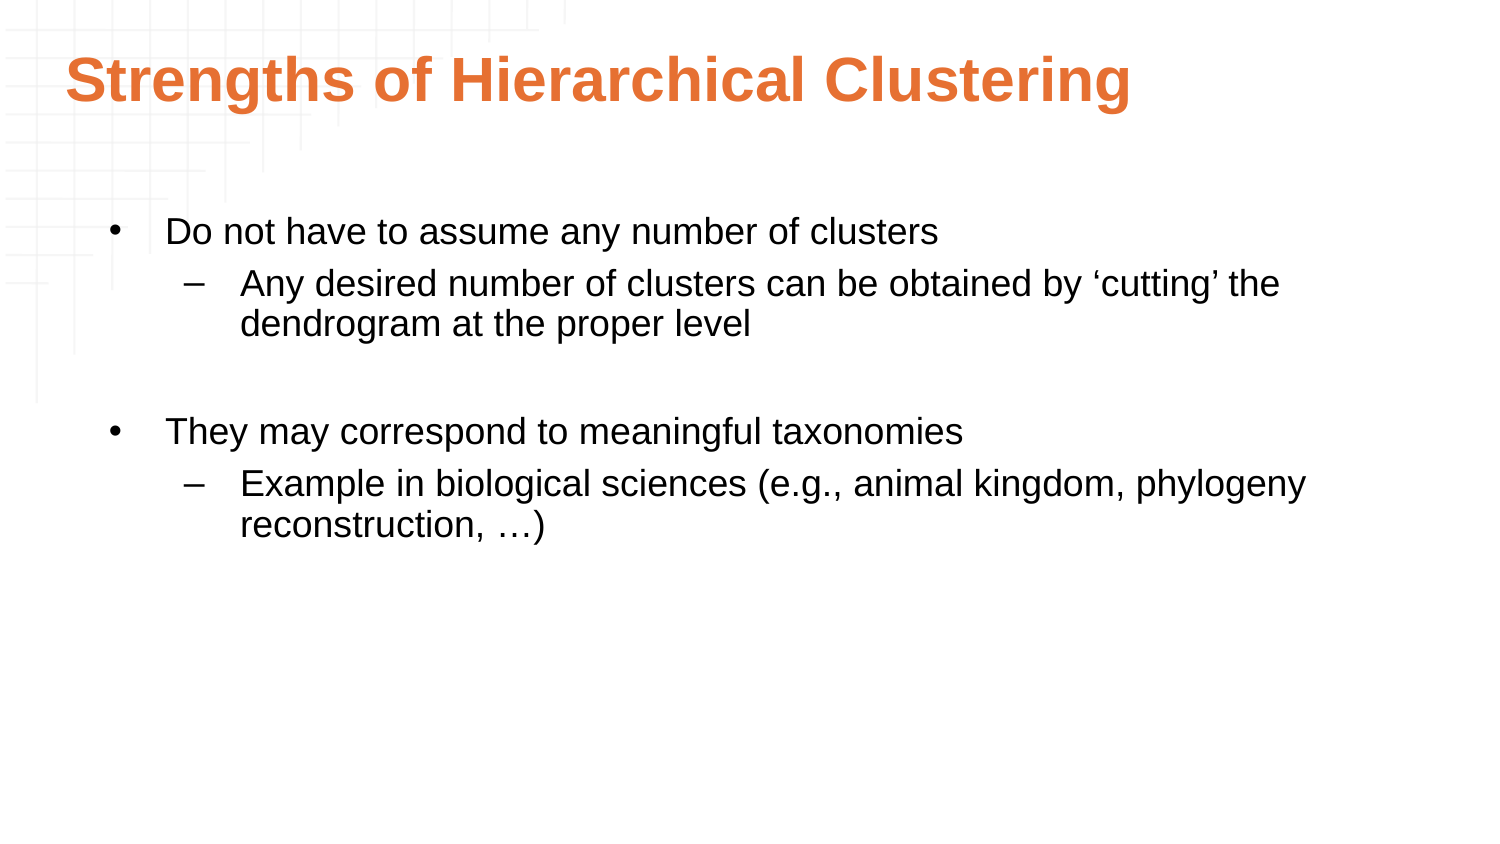

# Strengths of Hierarchical Clustering
Do not have to assume any number of clusters
Any desired number of clusters can be obtained by ‘cutting’ the dendrogram at the proper level

They may correspond to meaningful taxonomies
Example in biological sciences (e.g., animal kingdom, phylogeny reconstruction, …)